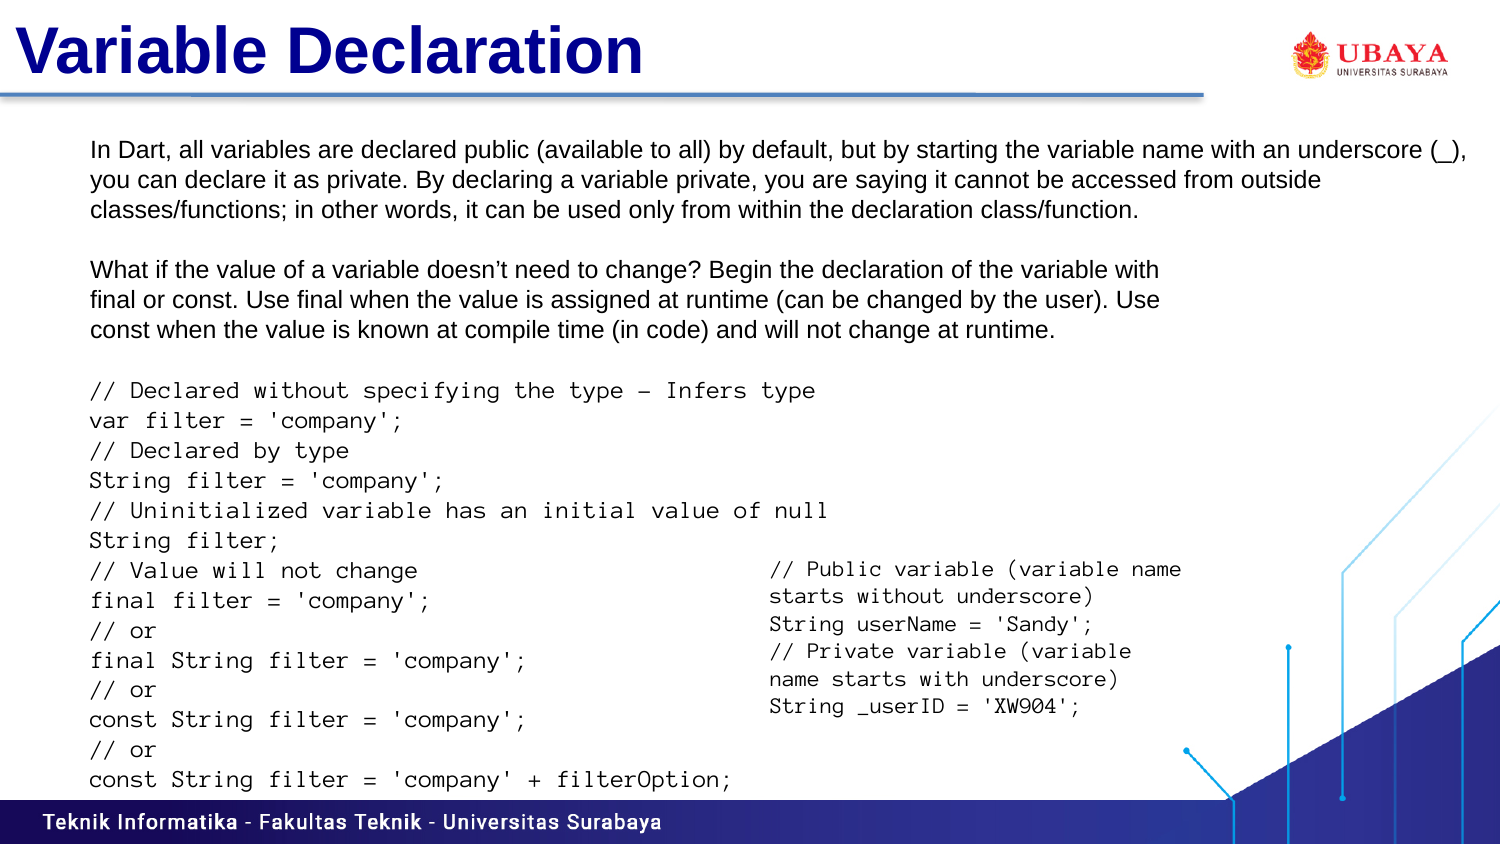

# Variable Declaration

In Dart, all variables are declared public (available to all) by default, but by starting the variable name with an underscore (_), you can declare it as private. By declaring a variable private, you are saying it cannot be accessed from outside classes/functions; in other words, it can be used only from within the declaration class/function.
What if the value of a variable doesn’t need to change? Begin the declaration of the variable with
final or const. Use final when the value is assigned at runtime (can be changed by the user). Use
const when the value is known at compile time (in code) and will not change at runtime.
// Declared without specifying the type - Infers type
var filter = 'company';
// Declared by type
String filter = 'company';
// Uninitialized variable has an initial value of null
String filter;
// Value will not change
final filter = 'company';
// or
final String filter = 'company';
// or
const String filter = 'company';
// or
const String filter = 'company' + filterOption;
// Public variable (variable name starts without underscore)
String userName = 'Sandy';
// Private variable (variable name starts with underscore)
String _userID = 'XW904';